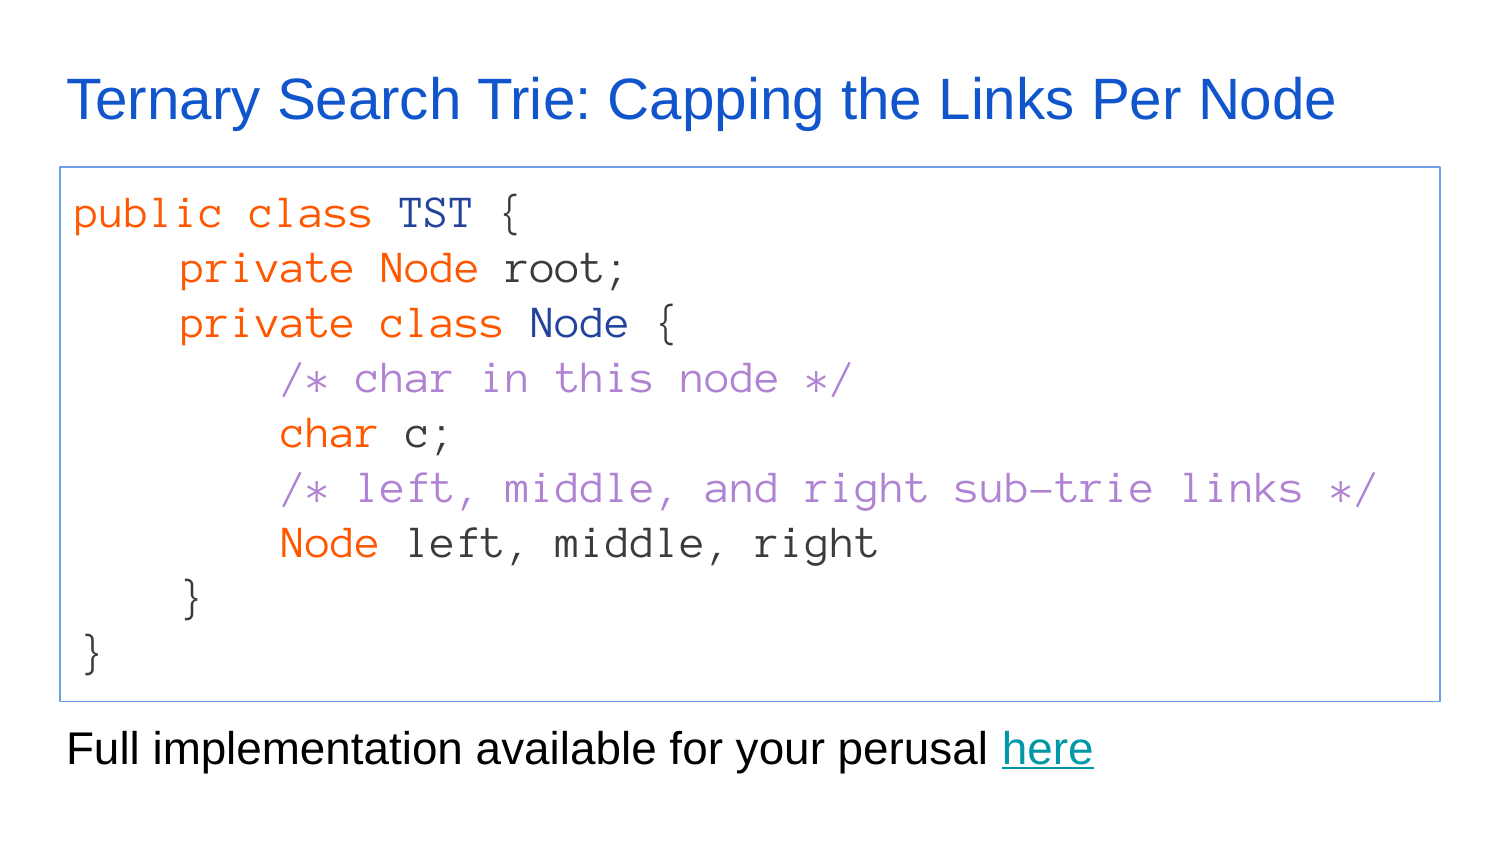

# Ternary Search Trie: Capping the Links Per Node
public class TST {
    private Node root;
    private class Node {
        /* char in this node */
        char c;
        /* left, middle, and right sub-trie links */
        Node left, middle, right
    }
}

Full implementation available for your perusal here